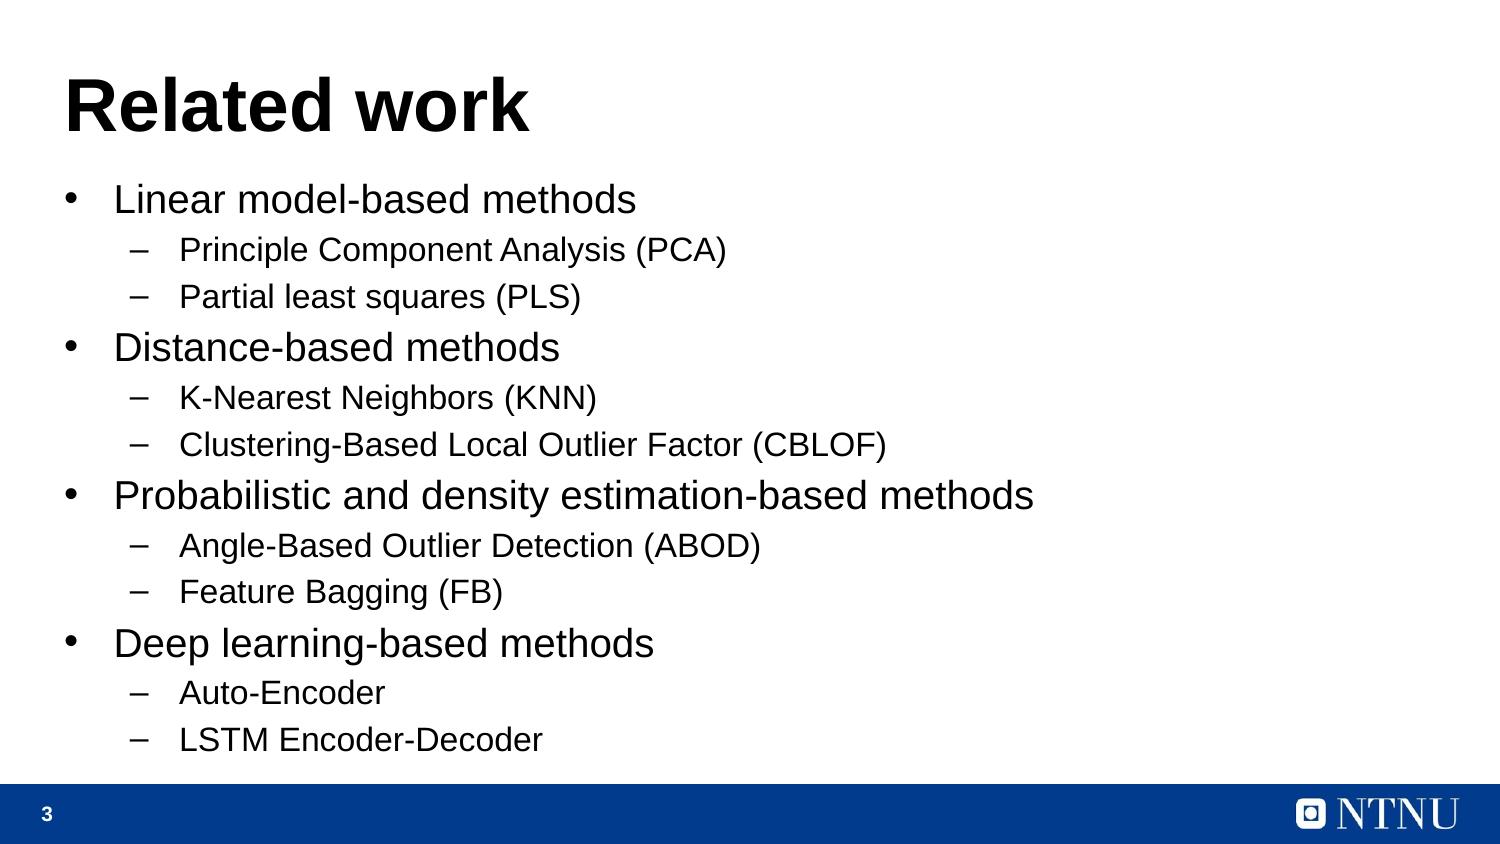

# Related work
Linear model-based methods
Principle Component Analysis (PCA)
Partial least squares (PLS)
Distance-based methods
K-Nearest Neighbors (KNN)
Clustering-Based Local Outlier Factor (CBLOF)
Probabilistic and density estimation-based methods
Angle-Based Outlier Detection (ABOD)
Feature Bagging (FB)
Deep learning-based methods
Auto-Encoder
LSTM Encoder-Decoder